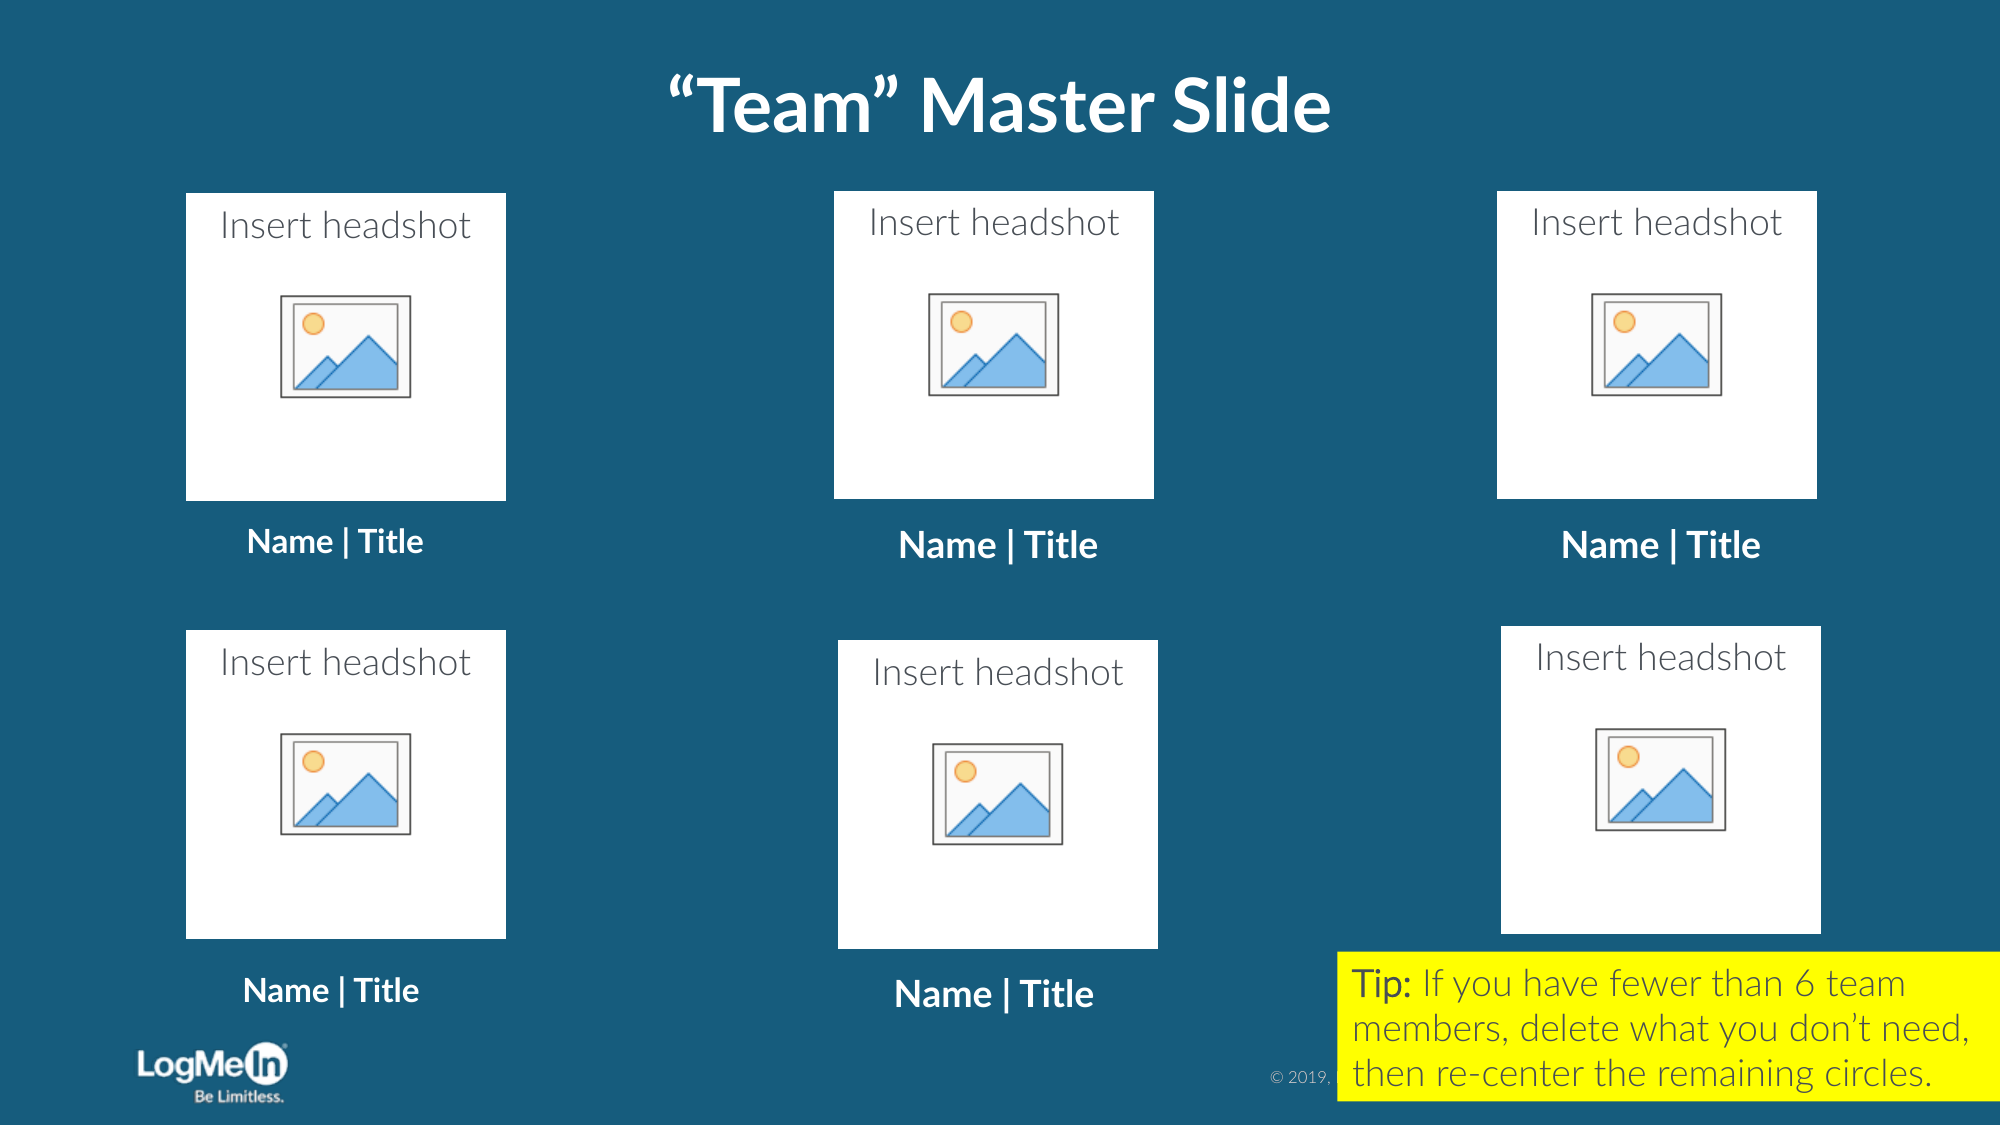

# “Team” Master Slide

Name | Title
Name | Title
Name | Title

Tip: If you have fewer than 6 team members, delete what you don’t need, then re-center the remaining circles.
Name | Title
Name | Title
Name | Title